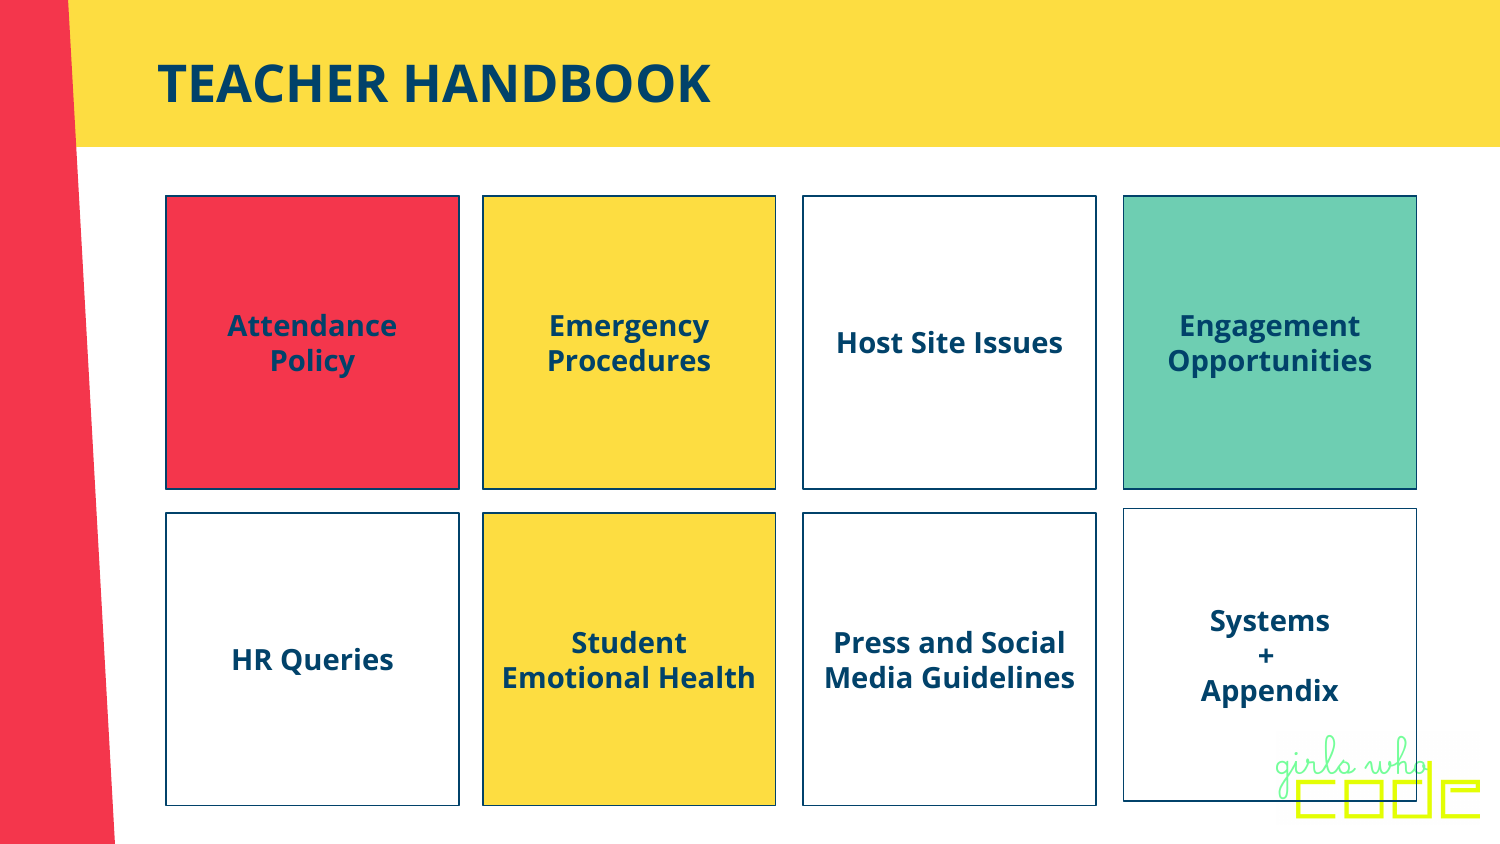

# TEACHER HANDBOOK
Attendance Policy
Attendance Policy
Emergency Procedures
Emergency Procedures
Host Site Issues
Engagement Opportunities
Engagement Opportunities
Systems
+
Appendix
HR Queries
Student Emotional Health
Press and Social Media Guidelines